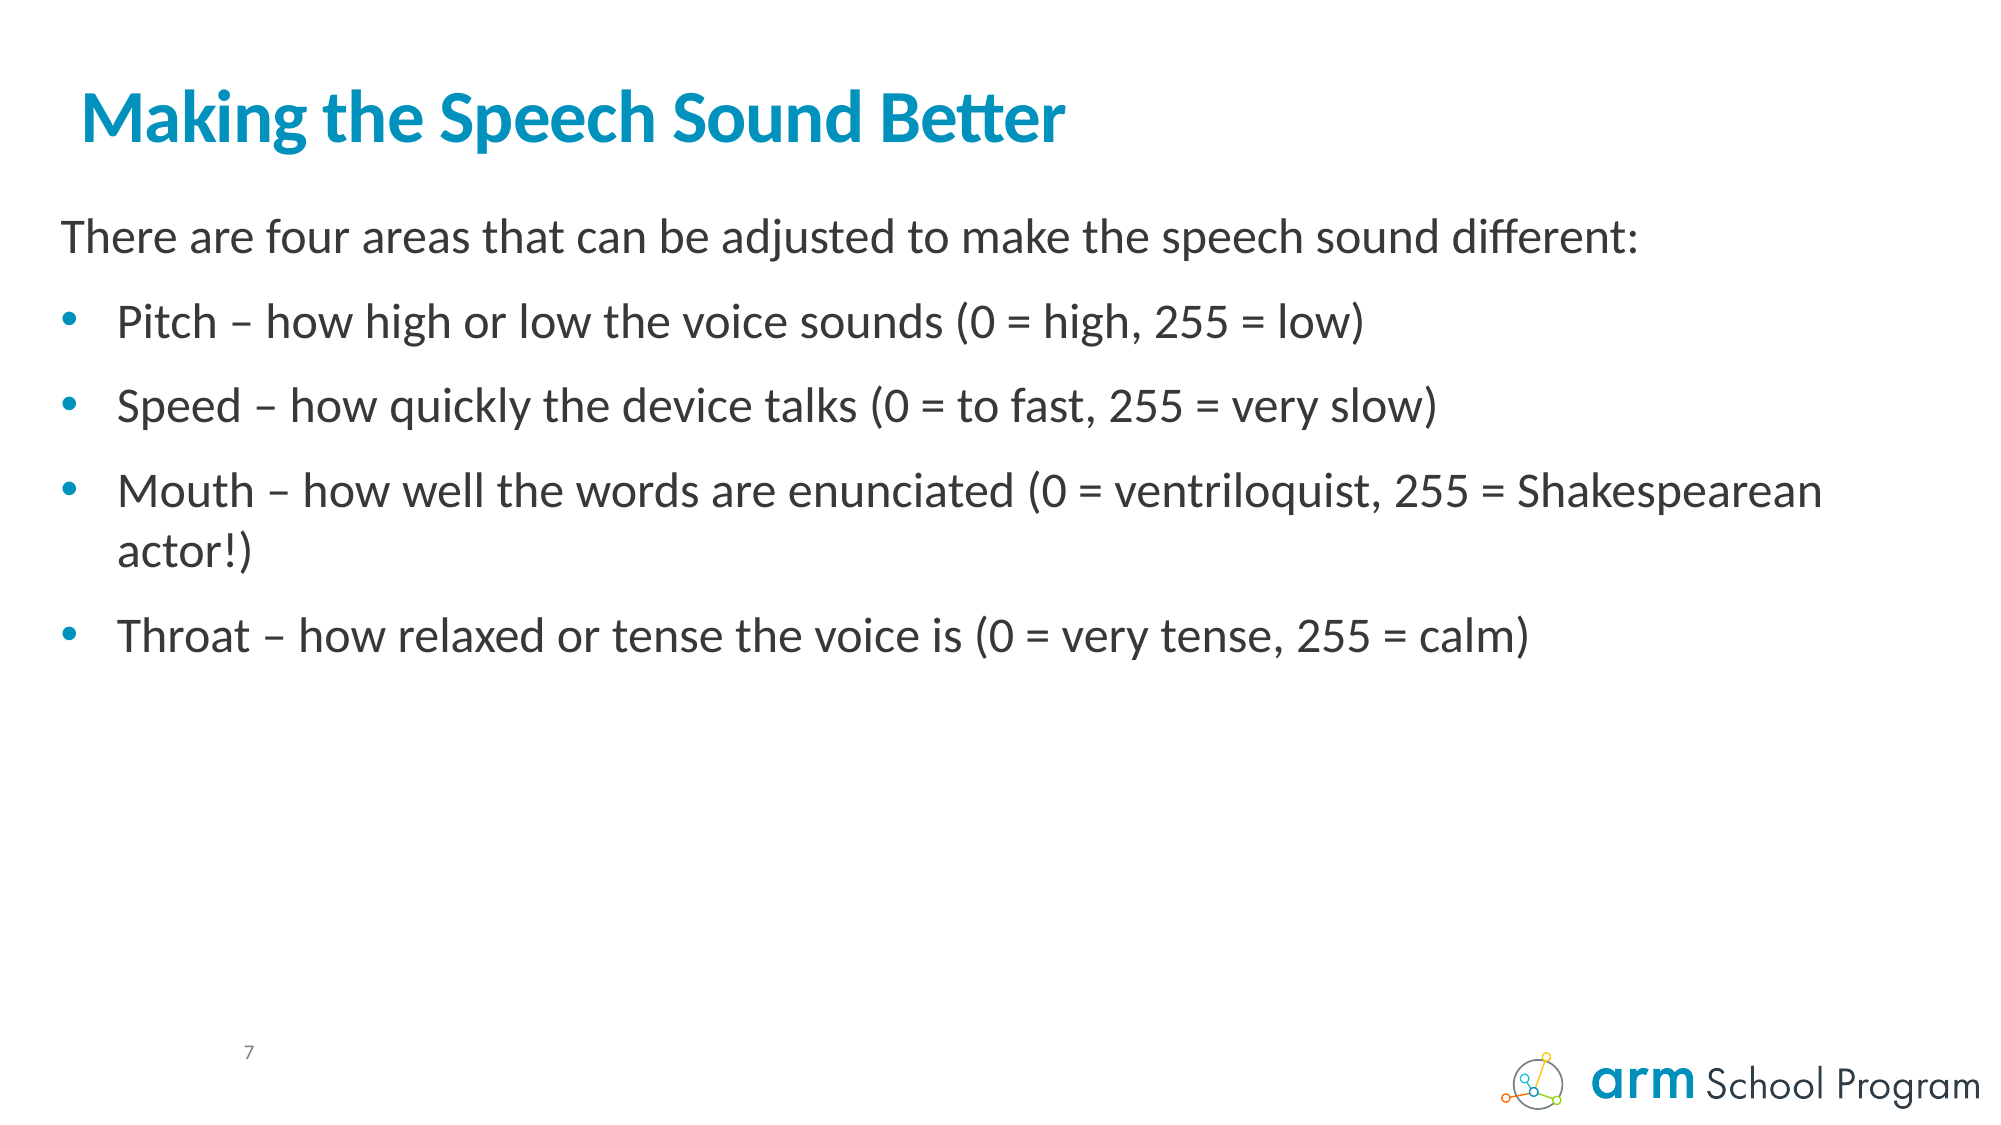

# Making the Speech Sound Better
There are four areas that can be adjusted to make the speech sound different:
Pitch – how high or low the voice sounds (0 = high, 255 = low)
Speed – how quickly the device talks (0 = to fast, 255 = very slow)
Mouth – how well the words are enunciated (0 = ventriloquist, 255 = Shakespearean actor!)
Throat – how relaxed or tense the voice is (0 = very tense, 255 = calm)